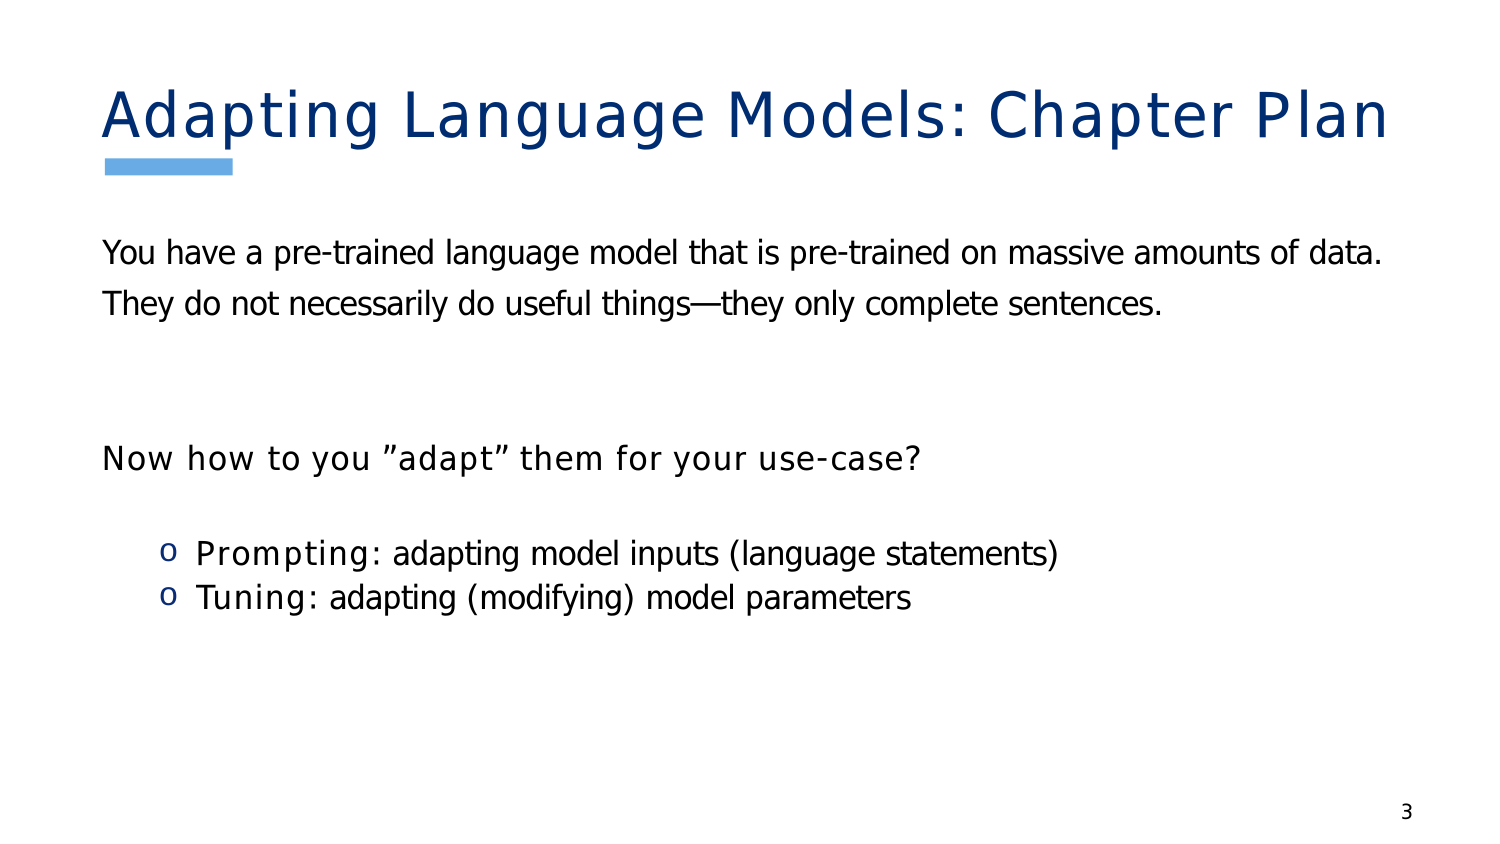

# Adapting Language Models: Chapter Plan
You have a pre-trained language model that is pre-trained on massive amounts of data.
They do not necessarily do useful things—they only complete sentences.

Now how to you ”adapt” them for your use-case?

Prompting: adapting model inputs (language statements)
Tuning: adapting (modifying) model parameters